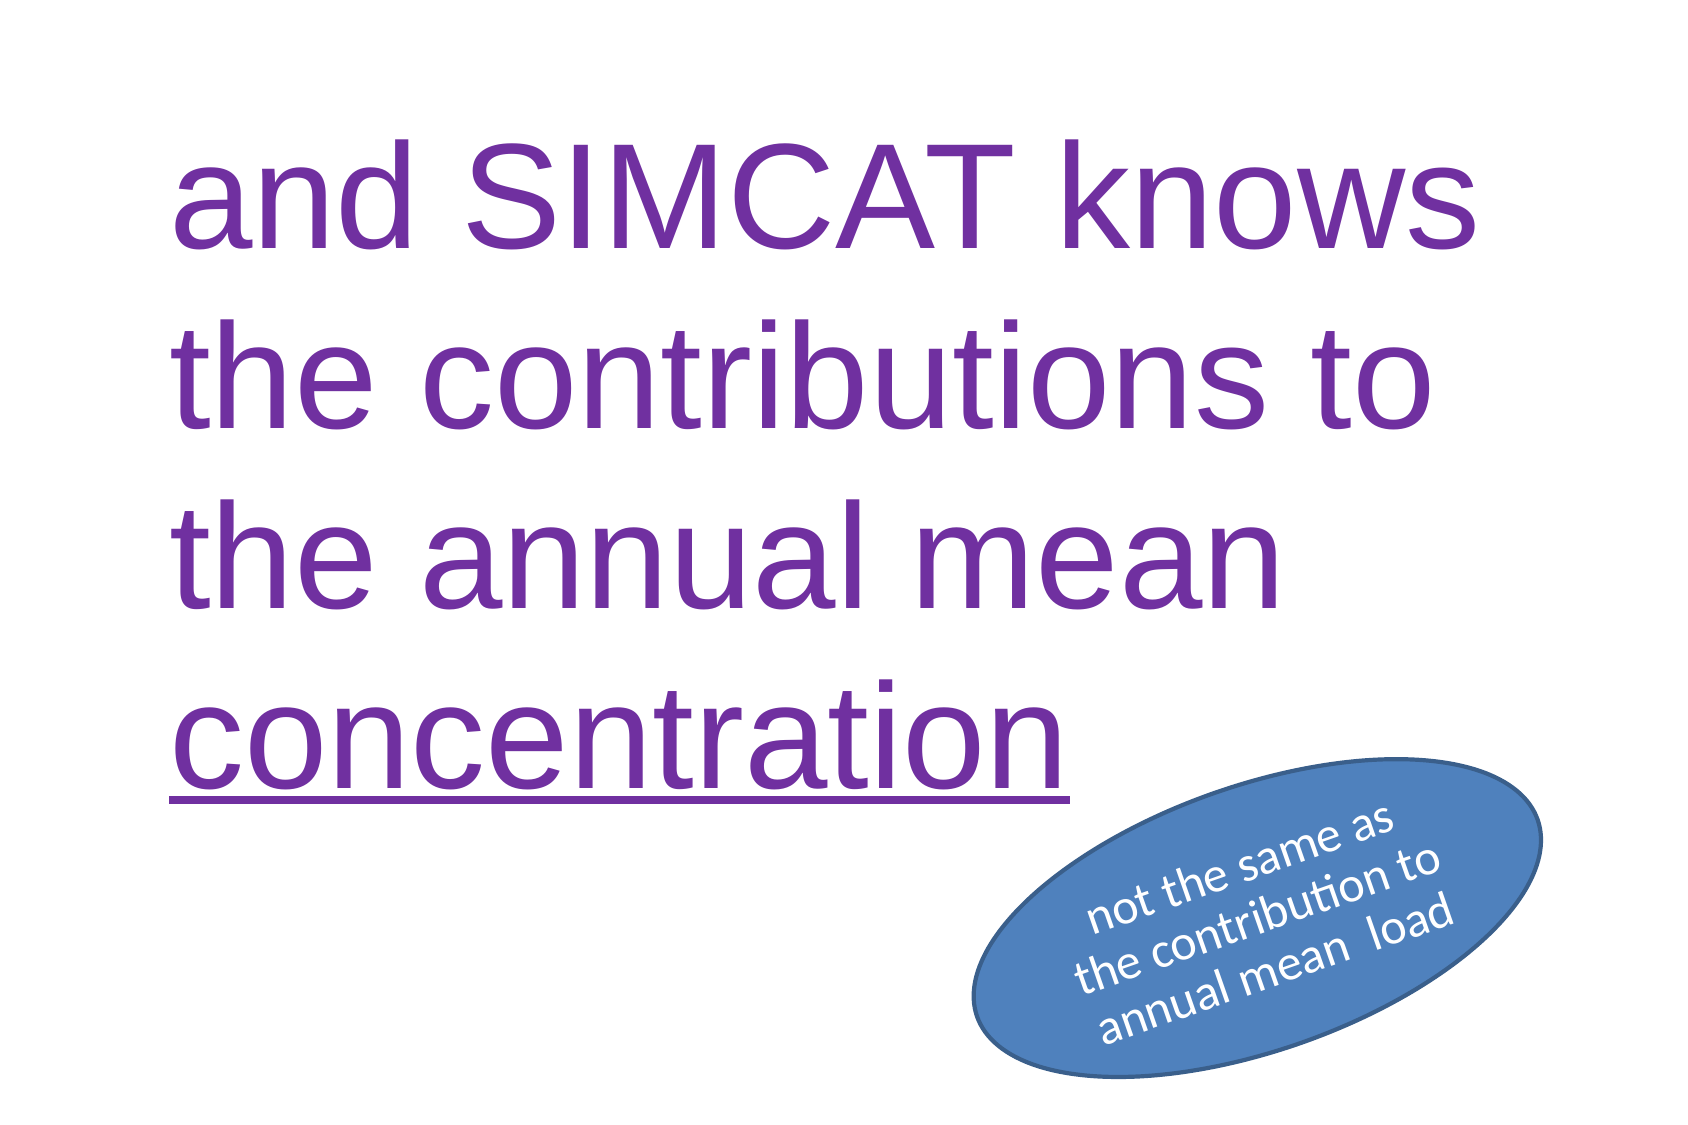

and SIMCAT knows the contributions to the annual mean concentration

not the same as the contribution to annual mean  load